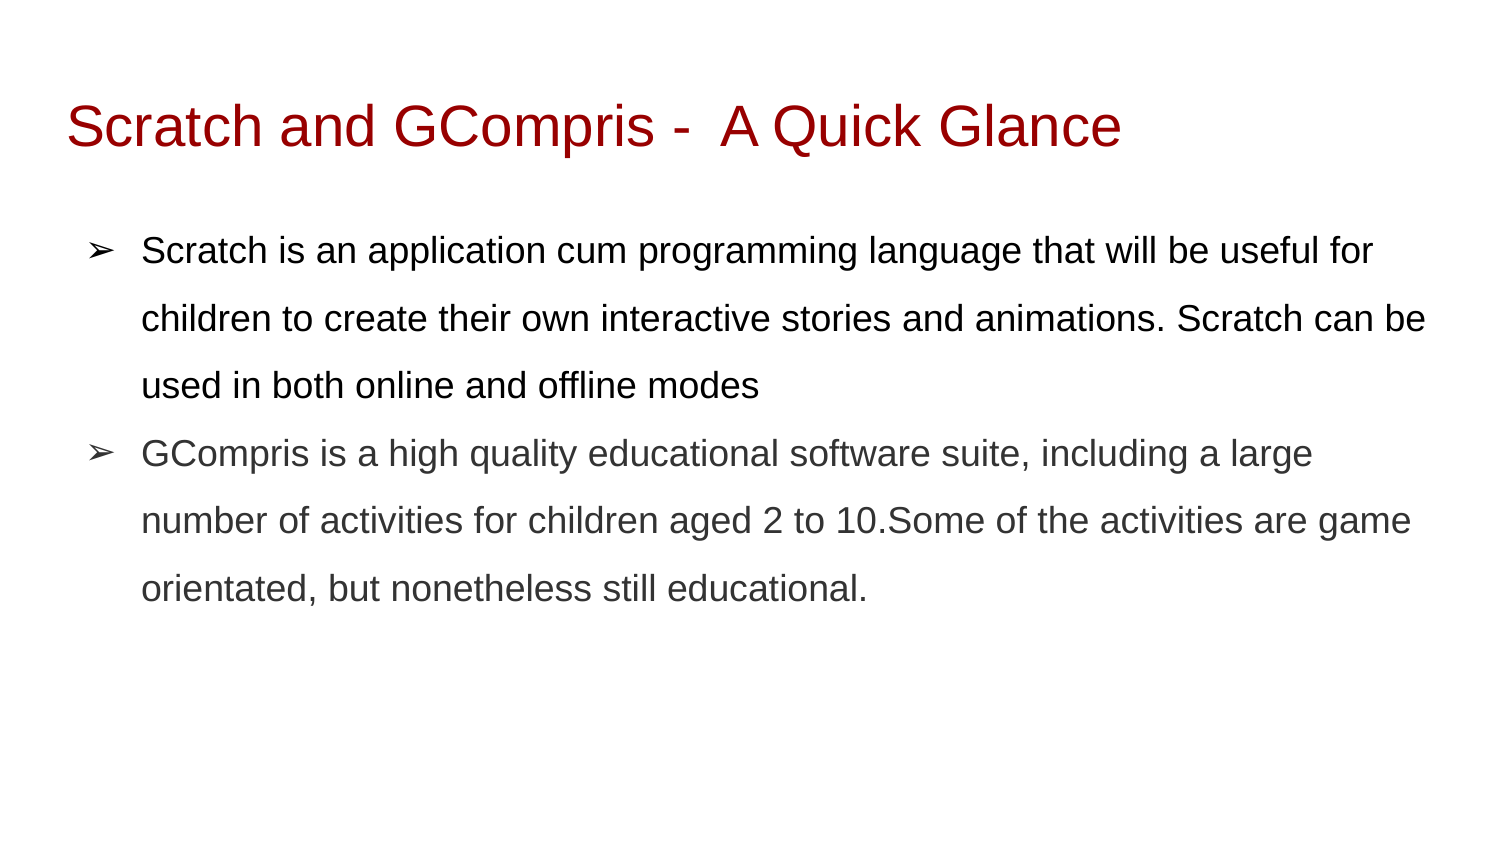

# Scratch and GCompris -  A Quick Glance
Scratch is an application cum programming language that will be useful for children to create their own interactive stories and animations. Scratch can be used in both online and offline modes
GCompris is a high quality educational software suite, including a large number of activities for children aged 2 to 10.Some of the activities are game orientated, but nonetheless still educational.